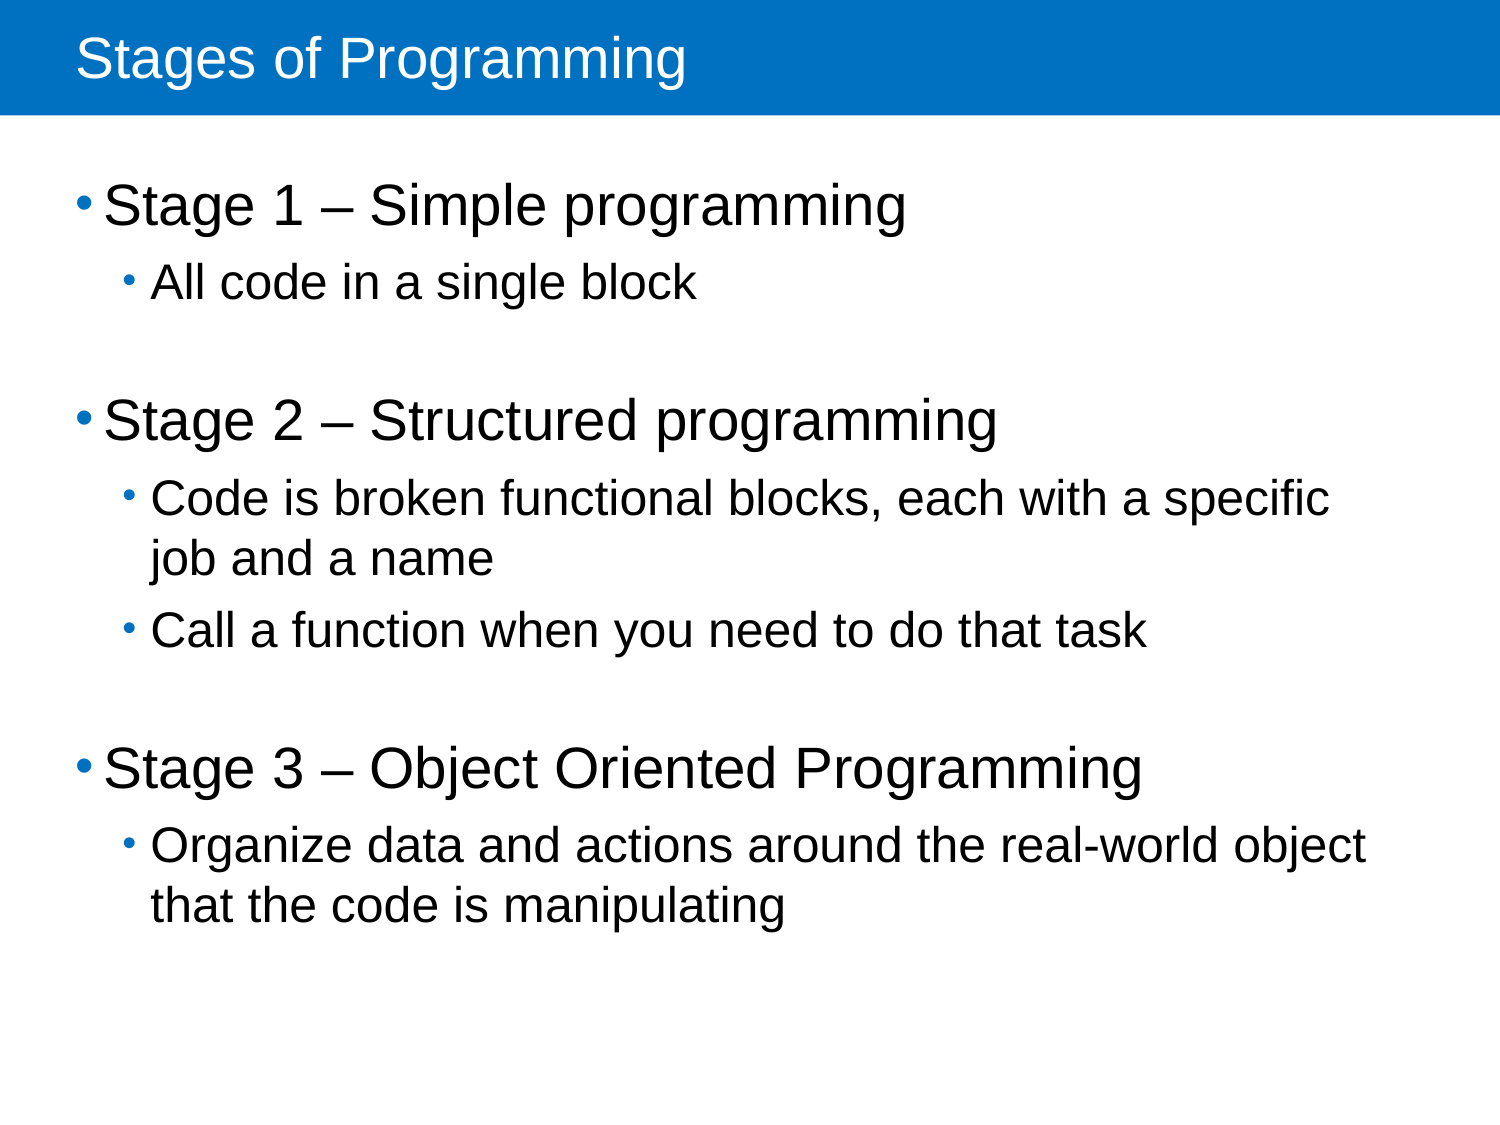

# Stages of Programming
Stage 1 – Simple programming
All code in a single block
Stage 2 – Structured programming
Code is broken functional blocks, each with a specific job and a name
Call a function when you need to do that task
Stage 3 – Object Oriented Programming
Organize data and actions around the real-world object that the code is manipulating